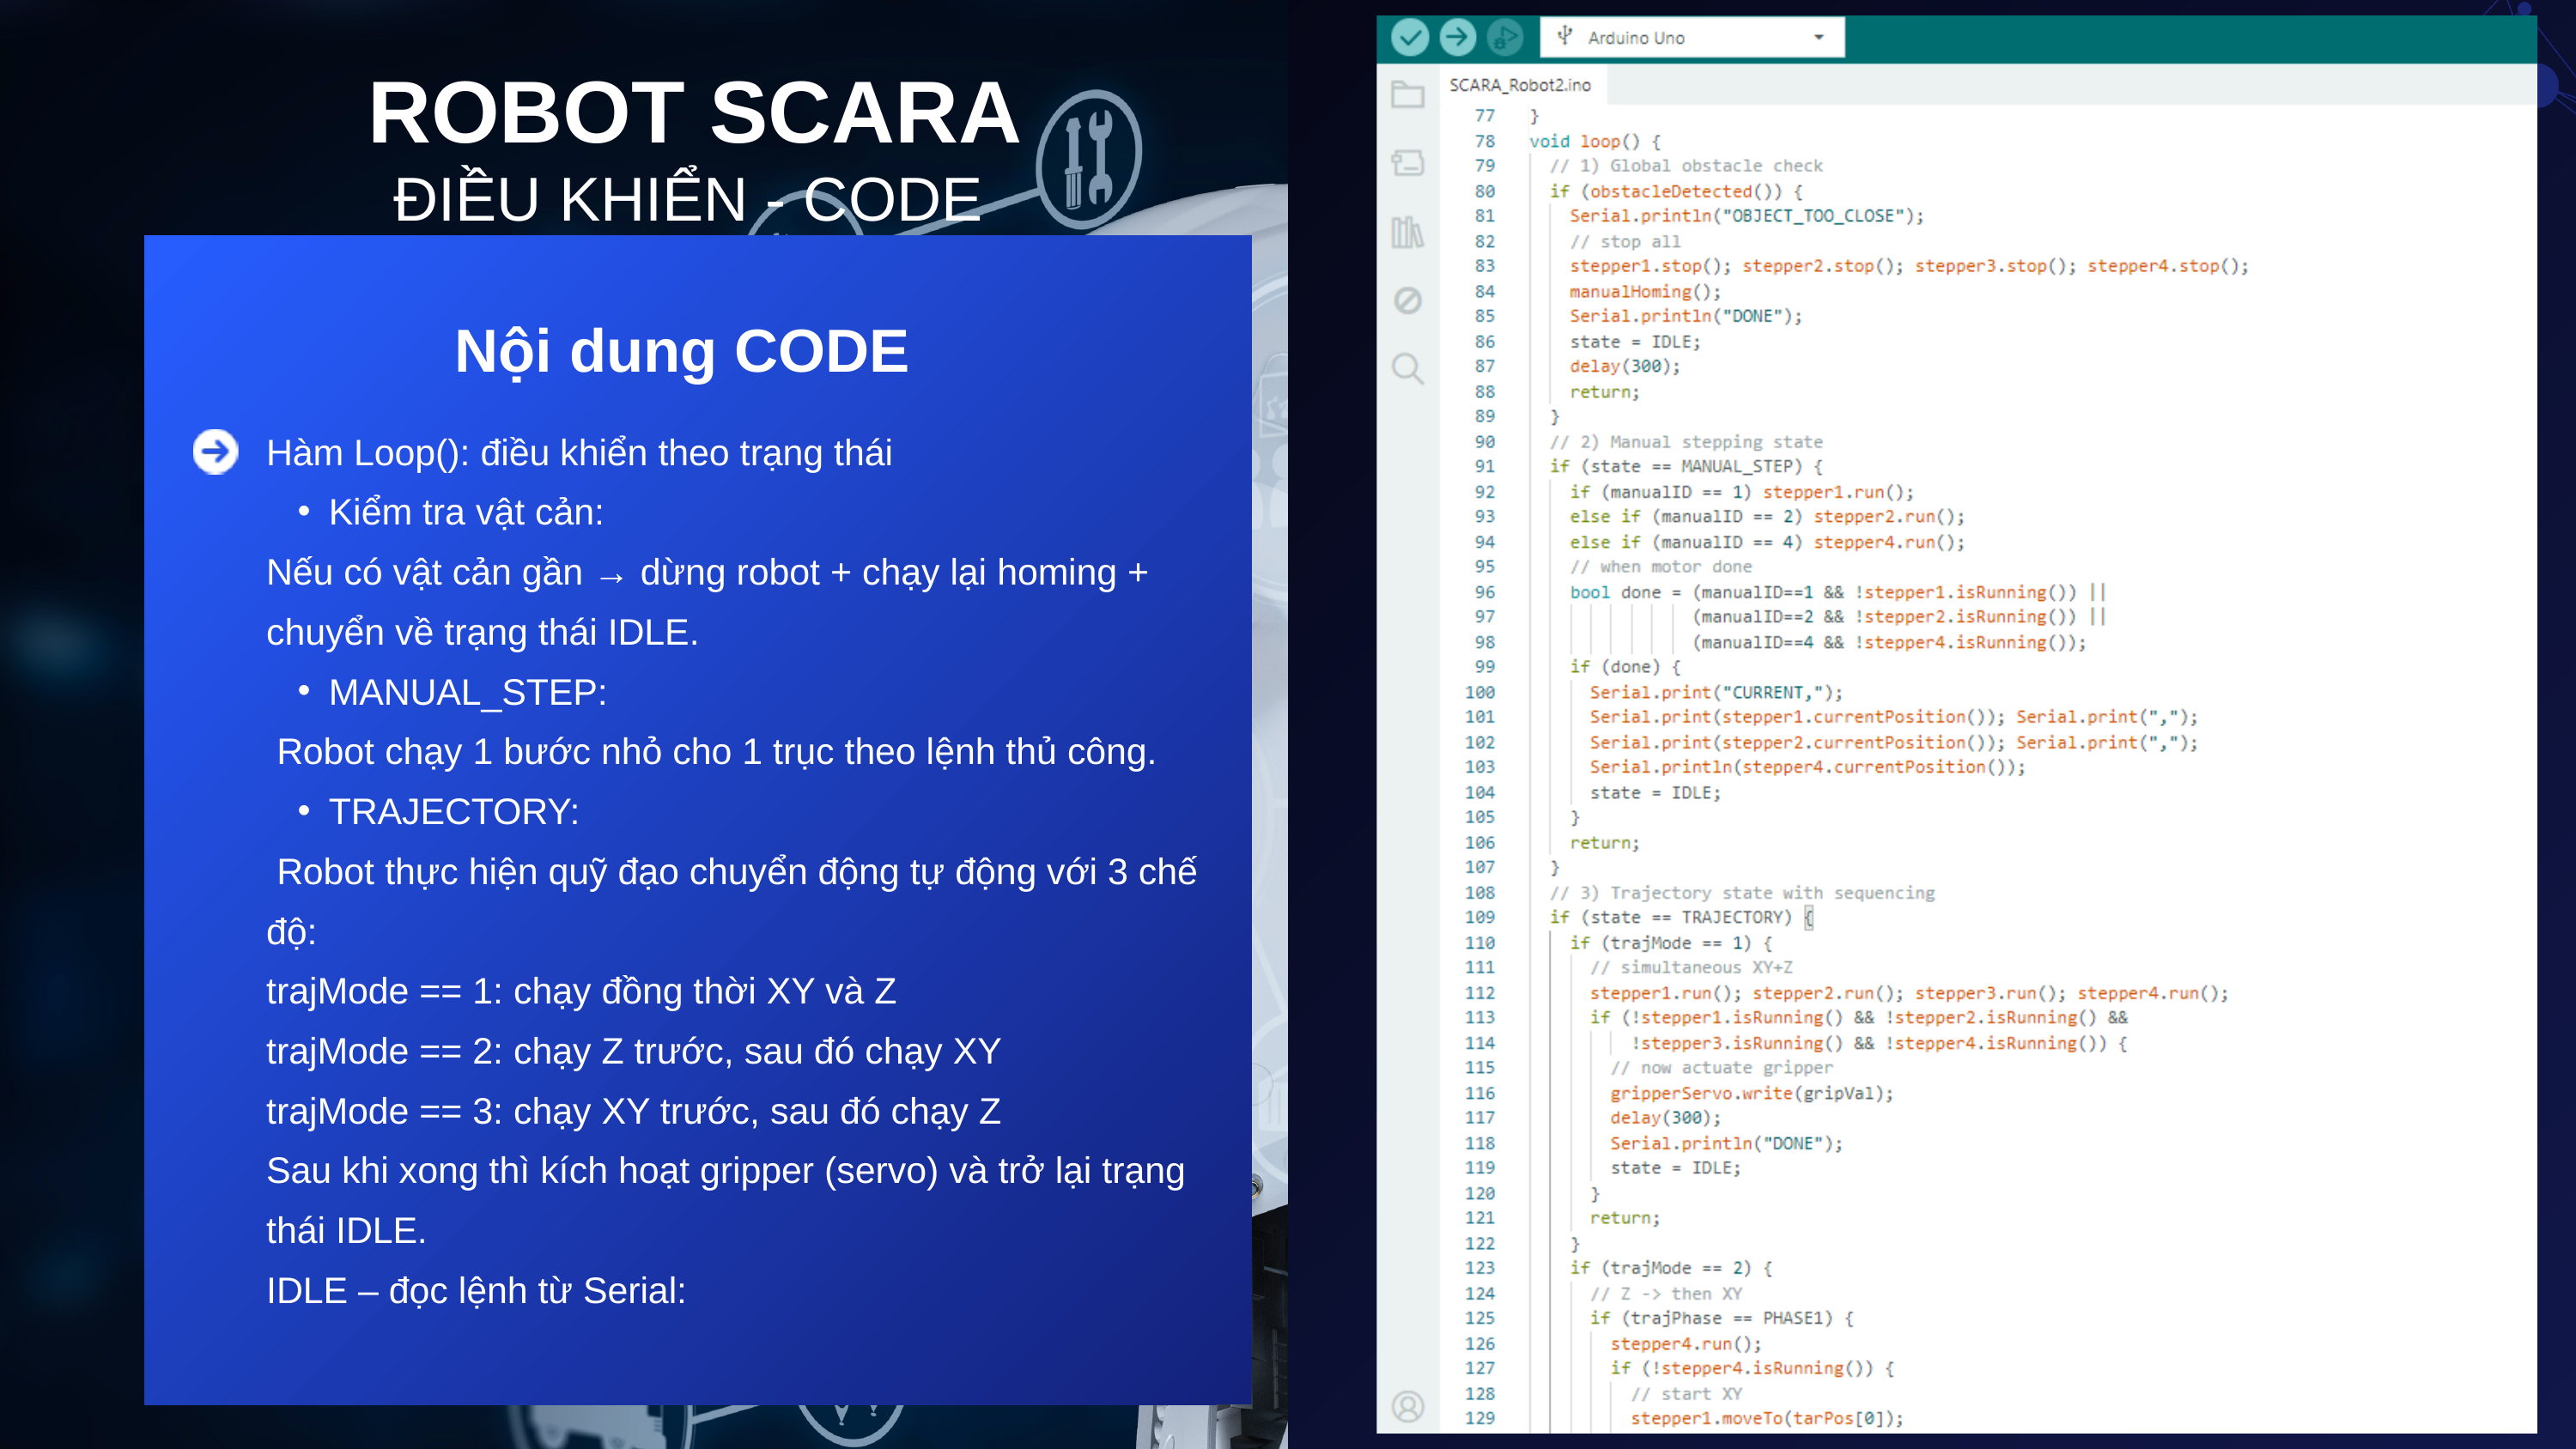

ROBOT SCARA
ĐIỀU KHIỂN - CODE

Nội dung CODE
Hàm Loop(): điều khiển theo trạng thái
Kiểm tra vật cản:
Nếu có vật cản gần → dừng robot + chạy lại homing + chuyển về trạng thái IDLE.
MANUAL_STEP:
 Robot chạy 1 bước nhỏ cho 1 trục theo lệnh thủ công.
TRAJECTORY:
 Robot thực hiện quỹ đạo chuyển động tự động với 3 chế độ:
trajMode == 1: chạy đồng thời XY và Z
trajMode == 2: chạy Z trước, sau đó chạy XY
trajMode == 3: chạy XY trước, sau đó chạy Z
Sau khi xong thì kích hoạt gripper (servo) và trở lại trạng thái IDLE.
IDLE – đọc lệnh từ Serial: